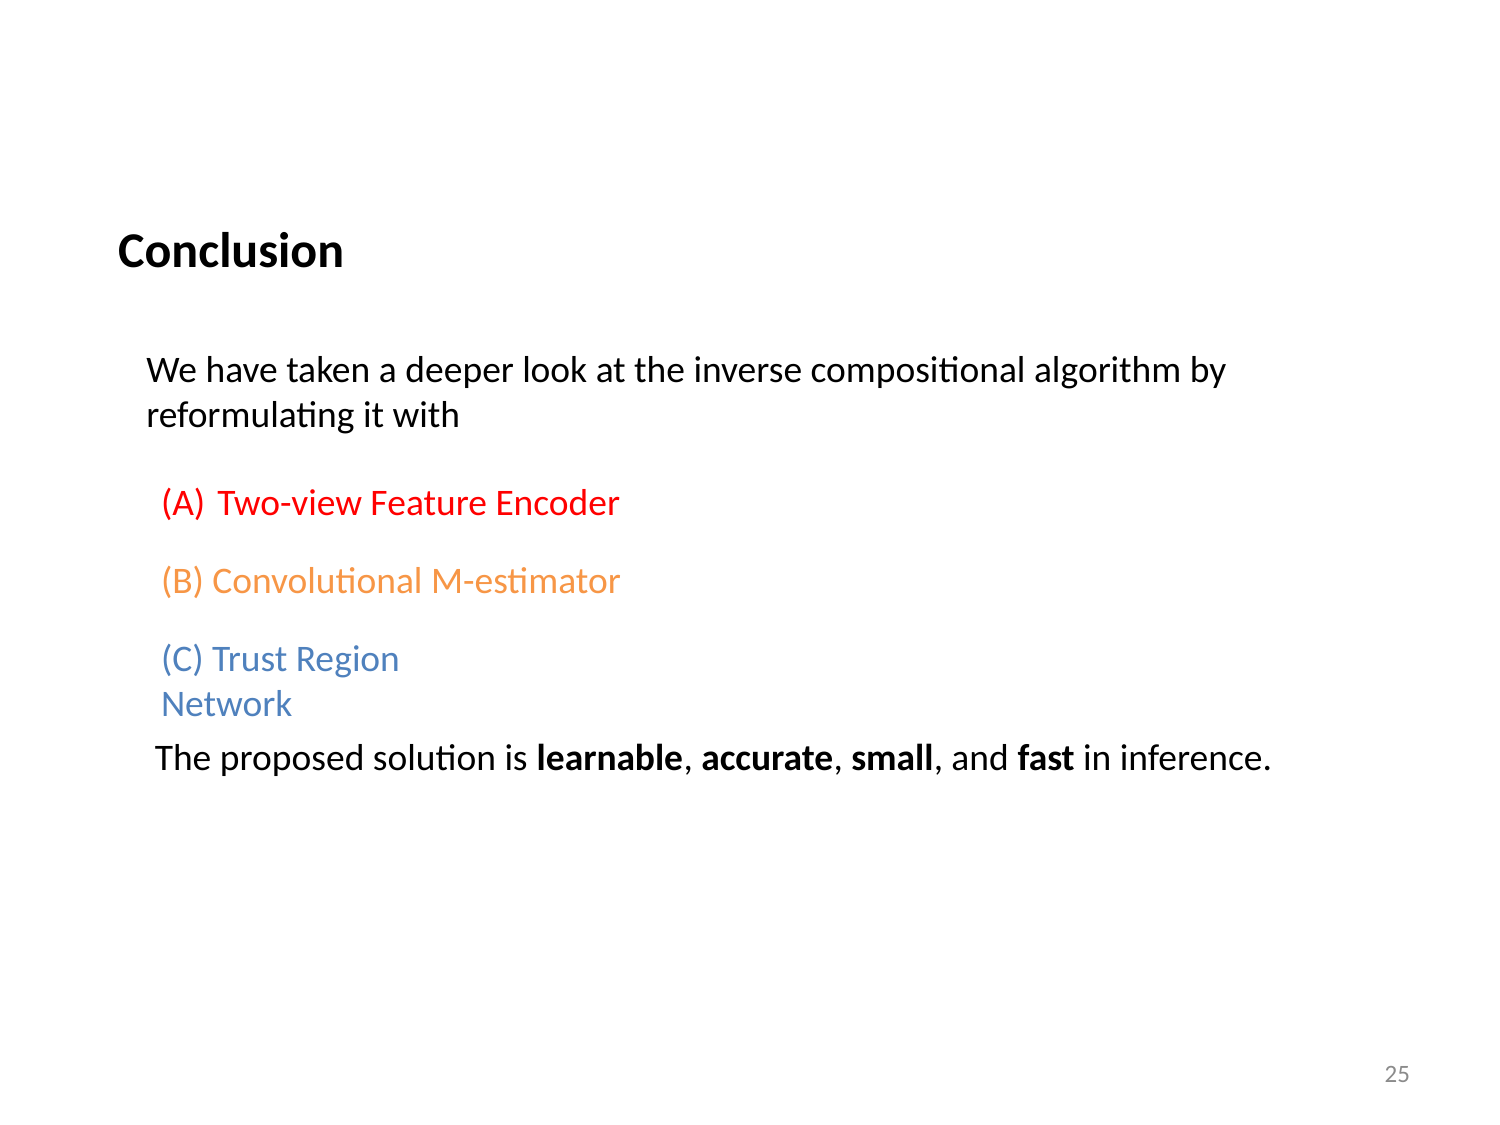

# Conclusion
We have taken a deeper look at the inverse compositional algorithm by reformulating it with

Two-view Feature Encoder
(B) Convolutional M-estimator
(C) Trust Region Network
The proposed solution is learnable, accurate, small, and fast in inference.
25